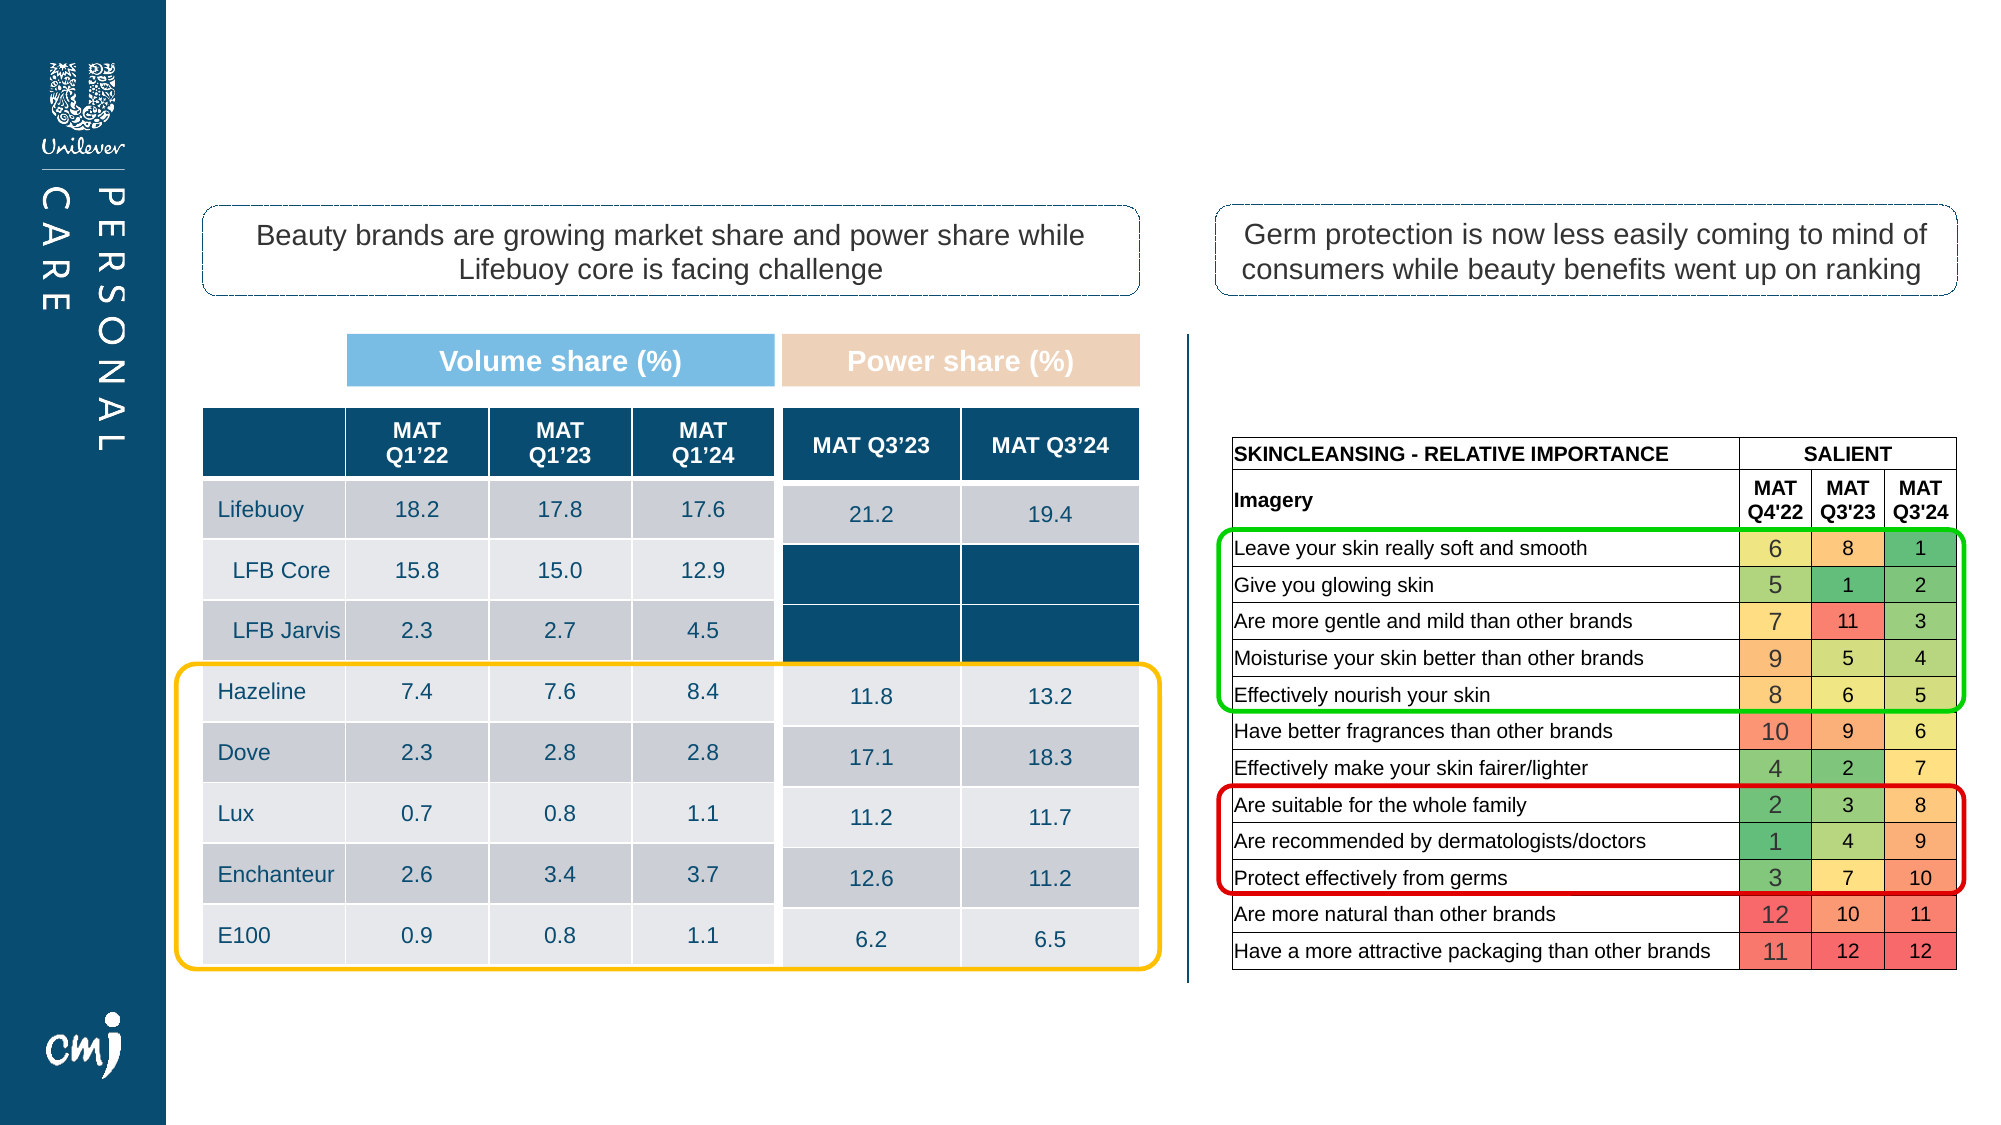

#
Germ protection is now less easily coming to mind of consumers while beauty benefits went up on ranking
Beauty brands are growing market share and power share while Lifebuoy core is facing challenge
Volume share (%)
Power share (%)
| MAT Q3’23 | MAT Q3’24 |
| --- | --- |
| 21.2 | 19.4 |
|  |  |
|  |  |
| 11.8 | 13.2 |
| 17.1 | 18.3 |
| 11.2 | 11.7 |
| 12.6 | 11.2 |
| 6.2 | 6.5 |
|  | MAT Q1’22 | MAT Q1’23 | MAT Q1’24 |
| --- | --- | --- | --- |
| Lifebuoy | 18.2 | 17.8 | 17.6 |
| LFB Core | 15.8 | 15.0 | 12.9 |
| LFB Jarvis | 2.3 | 2.7 | 4.5 |
| Hazeline | 7.4 | 7.6 | 8.4 |
| Dove | 2.3 | 2.8 | 2.8 |
| Lux | 0.7 | 0.8 | 1.1 |
| Enchanteur | 2.6 | 3.4 | 3.7 |
| E100 | 0.9 | 0.8 | 1.1 |
| SKINCLEANSING - RELATIVE IMPORTANCE | SALIENT |  |  |
| --- | --- | --- | --- |
| Imagery | MAT Q4'22 | MAT Q3'23 | MAT Q3'24 |
| Leave your skin really soft and smooth | 6 | 8 | 1 |
| Give you glowing skin | 5 | 1 | 2 |
| Are more gentle and mild than other brands | 7 | 11 | 3 |
| Moisturise your skin better than other brands | 9 | 5 | 4 |
| Effectively nourish your skin | 8 | 6 | 5 |
| Have better fragrances than other brands | 10 | 9 | 6 |
| Effectively make your skin fairer/lighter | 4 | 2 | 7 |
| Are suitable for the whole family | 2 | 3 | 8 |
| Are recommended by dermatologists/doctors | 1 | 4 | 9 |
| Protect effectively from germs | 3 | 7 | 10 |
| Are more natural than other brands | 12 | 10 | 11 |
| Have a more attractive packaging than other brands | 11 | 12 | 12 |